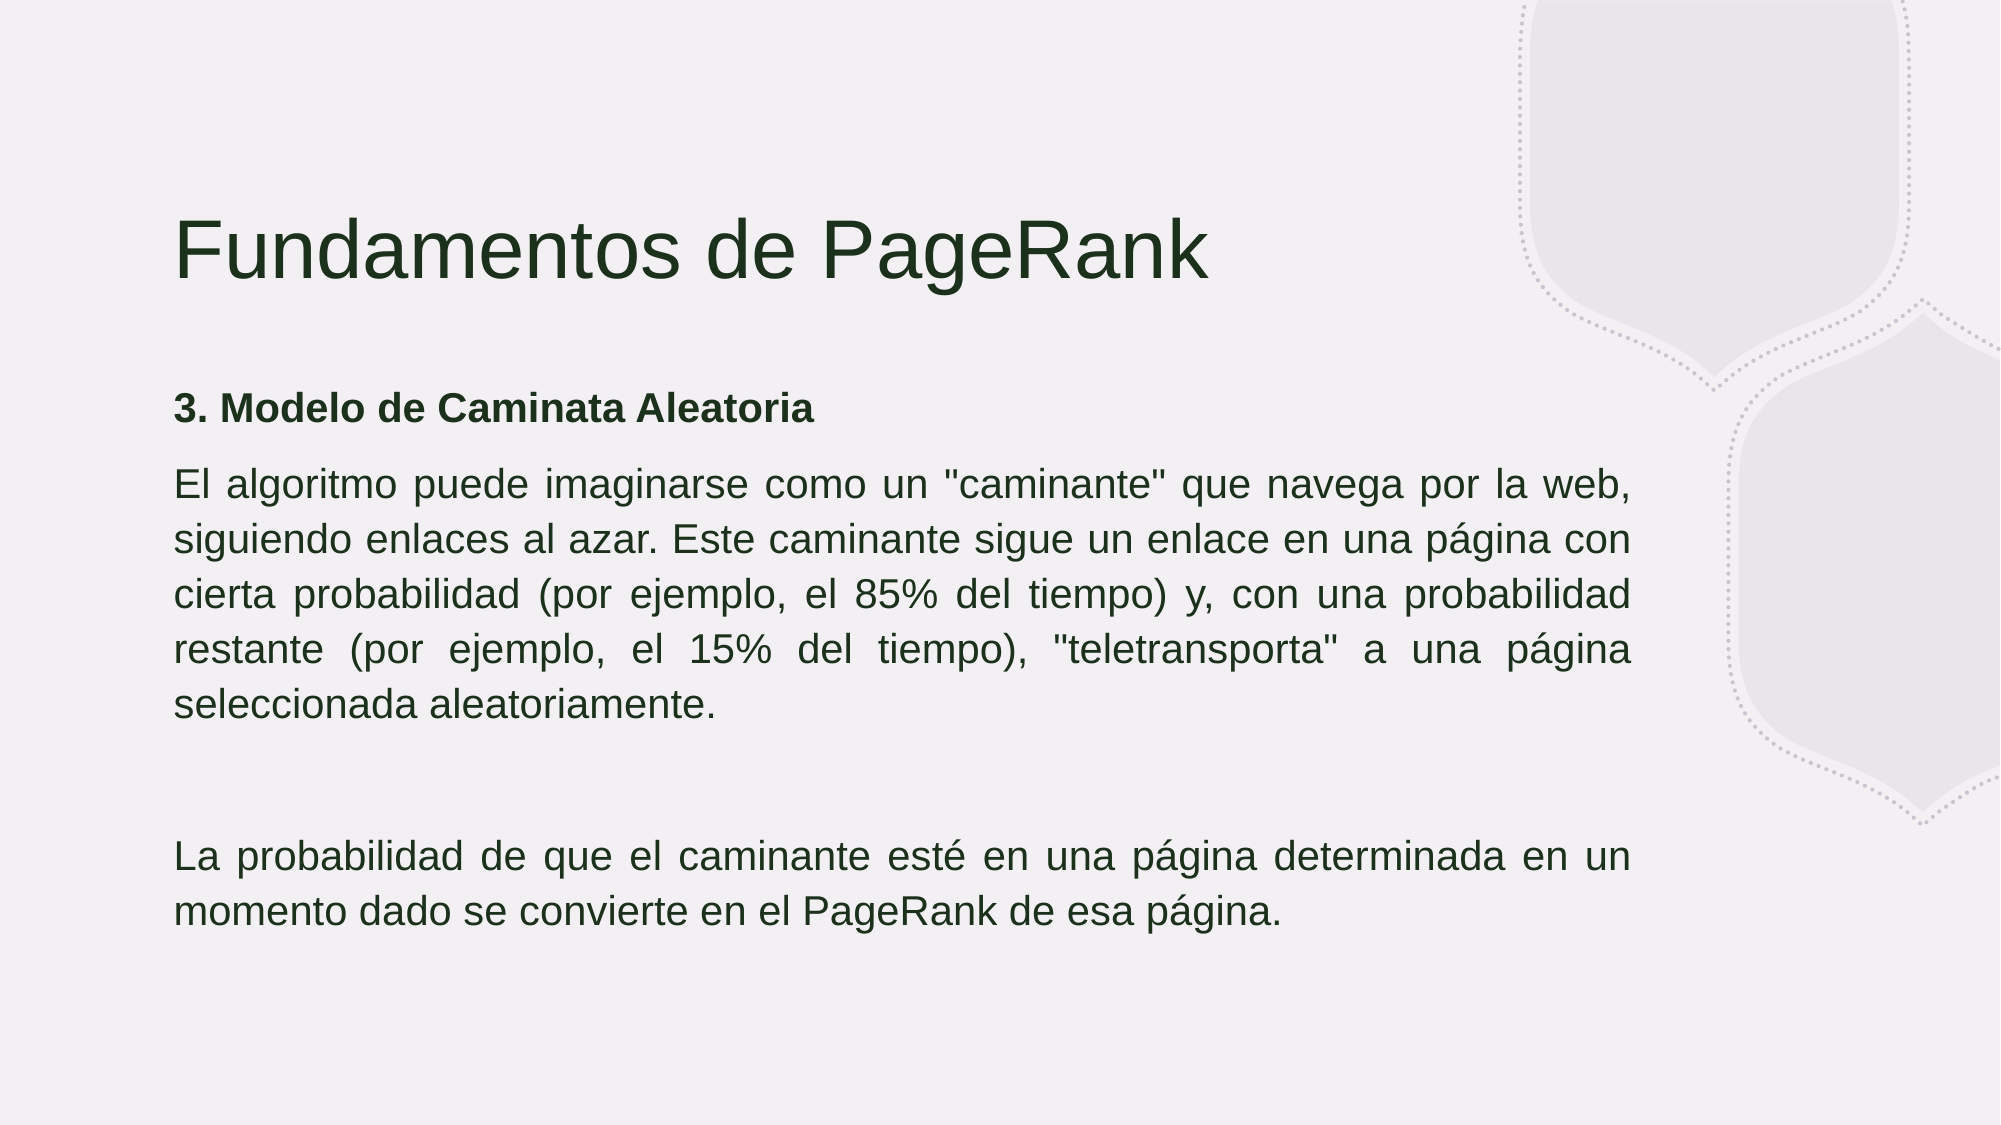

# Fundamentos de PageRank
3. Modelo de Caminata Aleatoria
El algoritmo puede imaginarse como un "caminante" que navega por la web, siguiendo enlaces al azar. Este caminante sigue un enlace en una página con cierta probabilidad (por ejemplo, el 85% del tiempo) y, con una probabilidad restante (por ejemplo, el 15% del tiempo), "teletransporta" a una página seleccionada aleatoriamente.

La probabilidad de que el caminante esté en una página determinada en un momento dado se convierte en el PageRank de esa página.